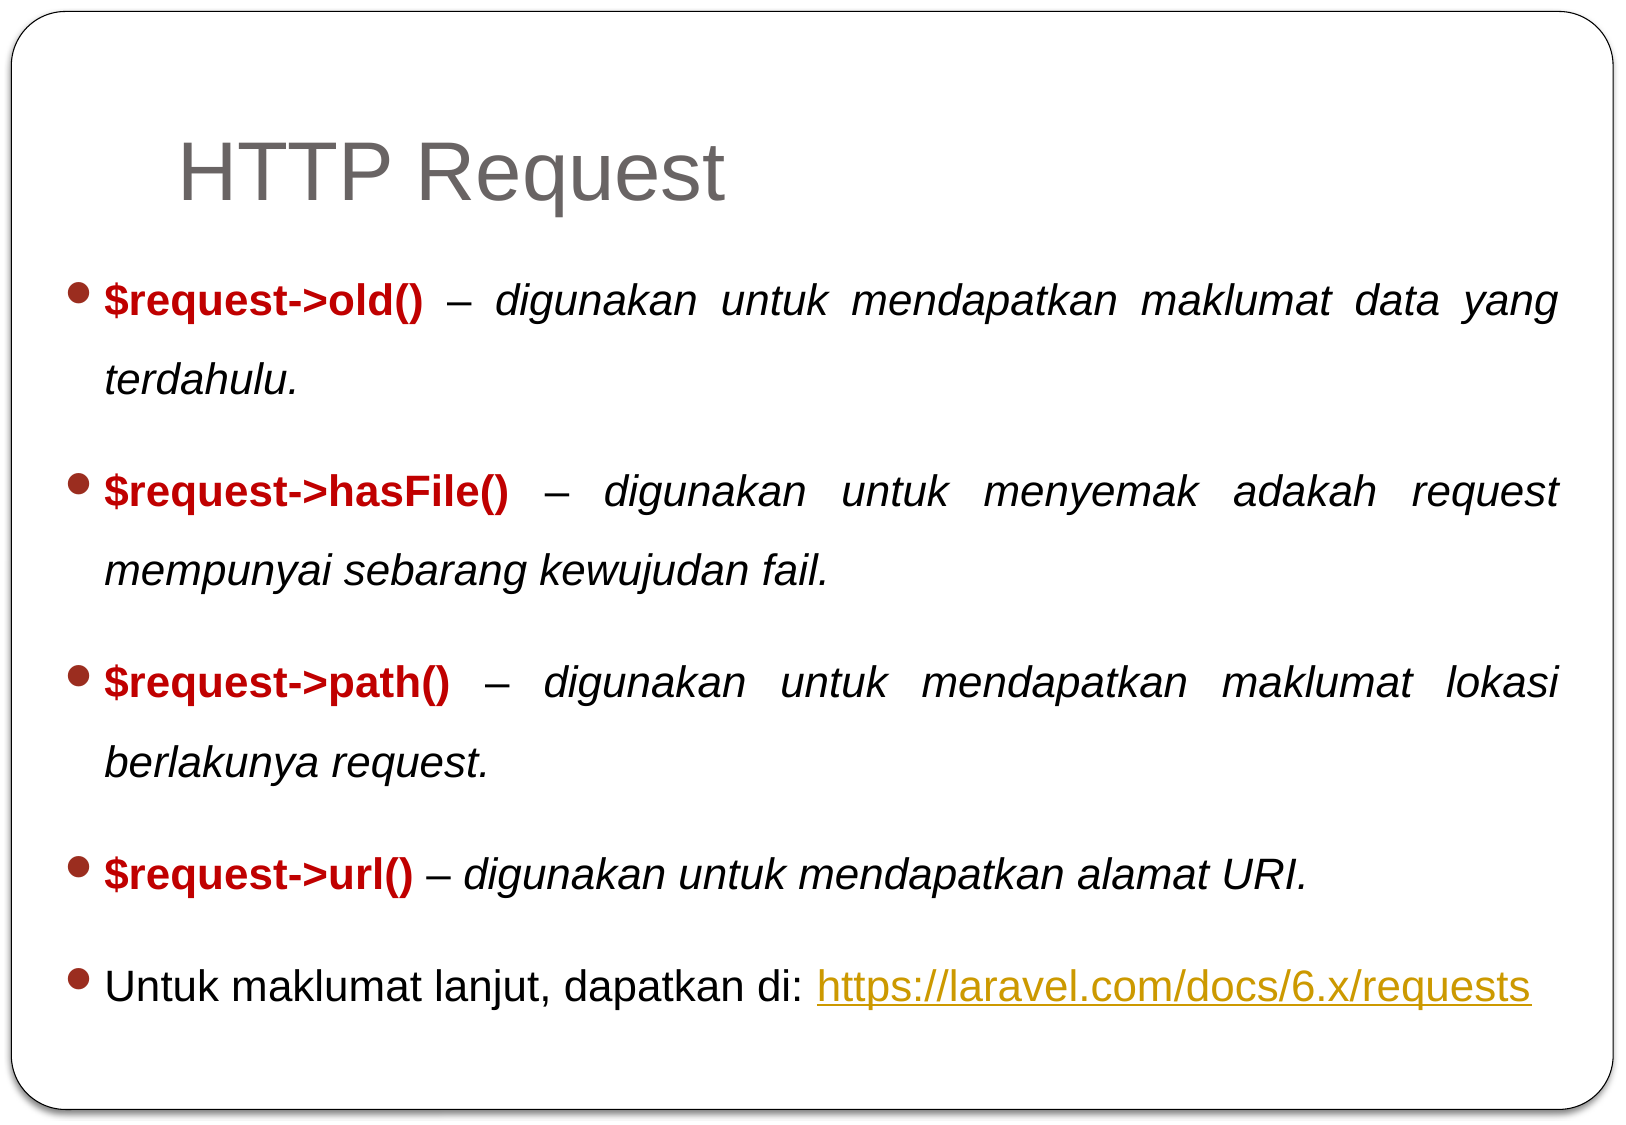

# HTTP Request
$request->old() – digunakan untuk mendapatkan maklumat data yang terdahulu.
$request->hasFile() – digunakan untuk menyemak adakah request mempunyai sebarang kewujudan fail.
$request->path() – digunakan untuk mendapatkan maklumat lokasi berlakunya request.
$request->url() – digunakan untuk mendapatkan alamat URI.
Untuk maklumat lanjut, dapatkan di: https://laravel.com/docs/6.x/requests